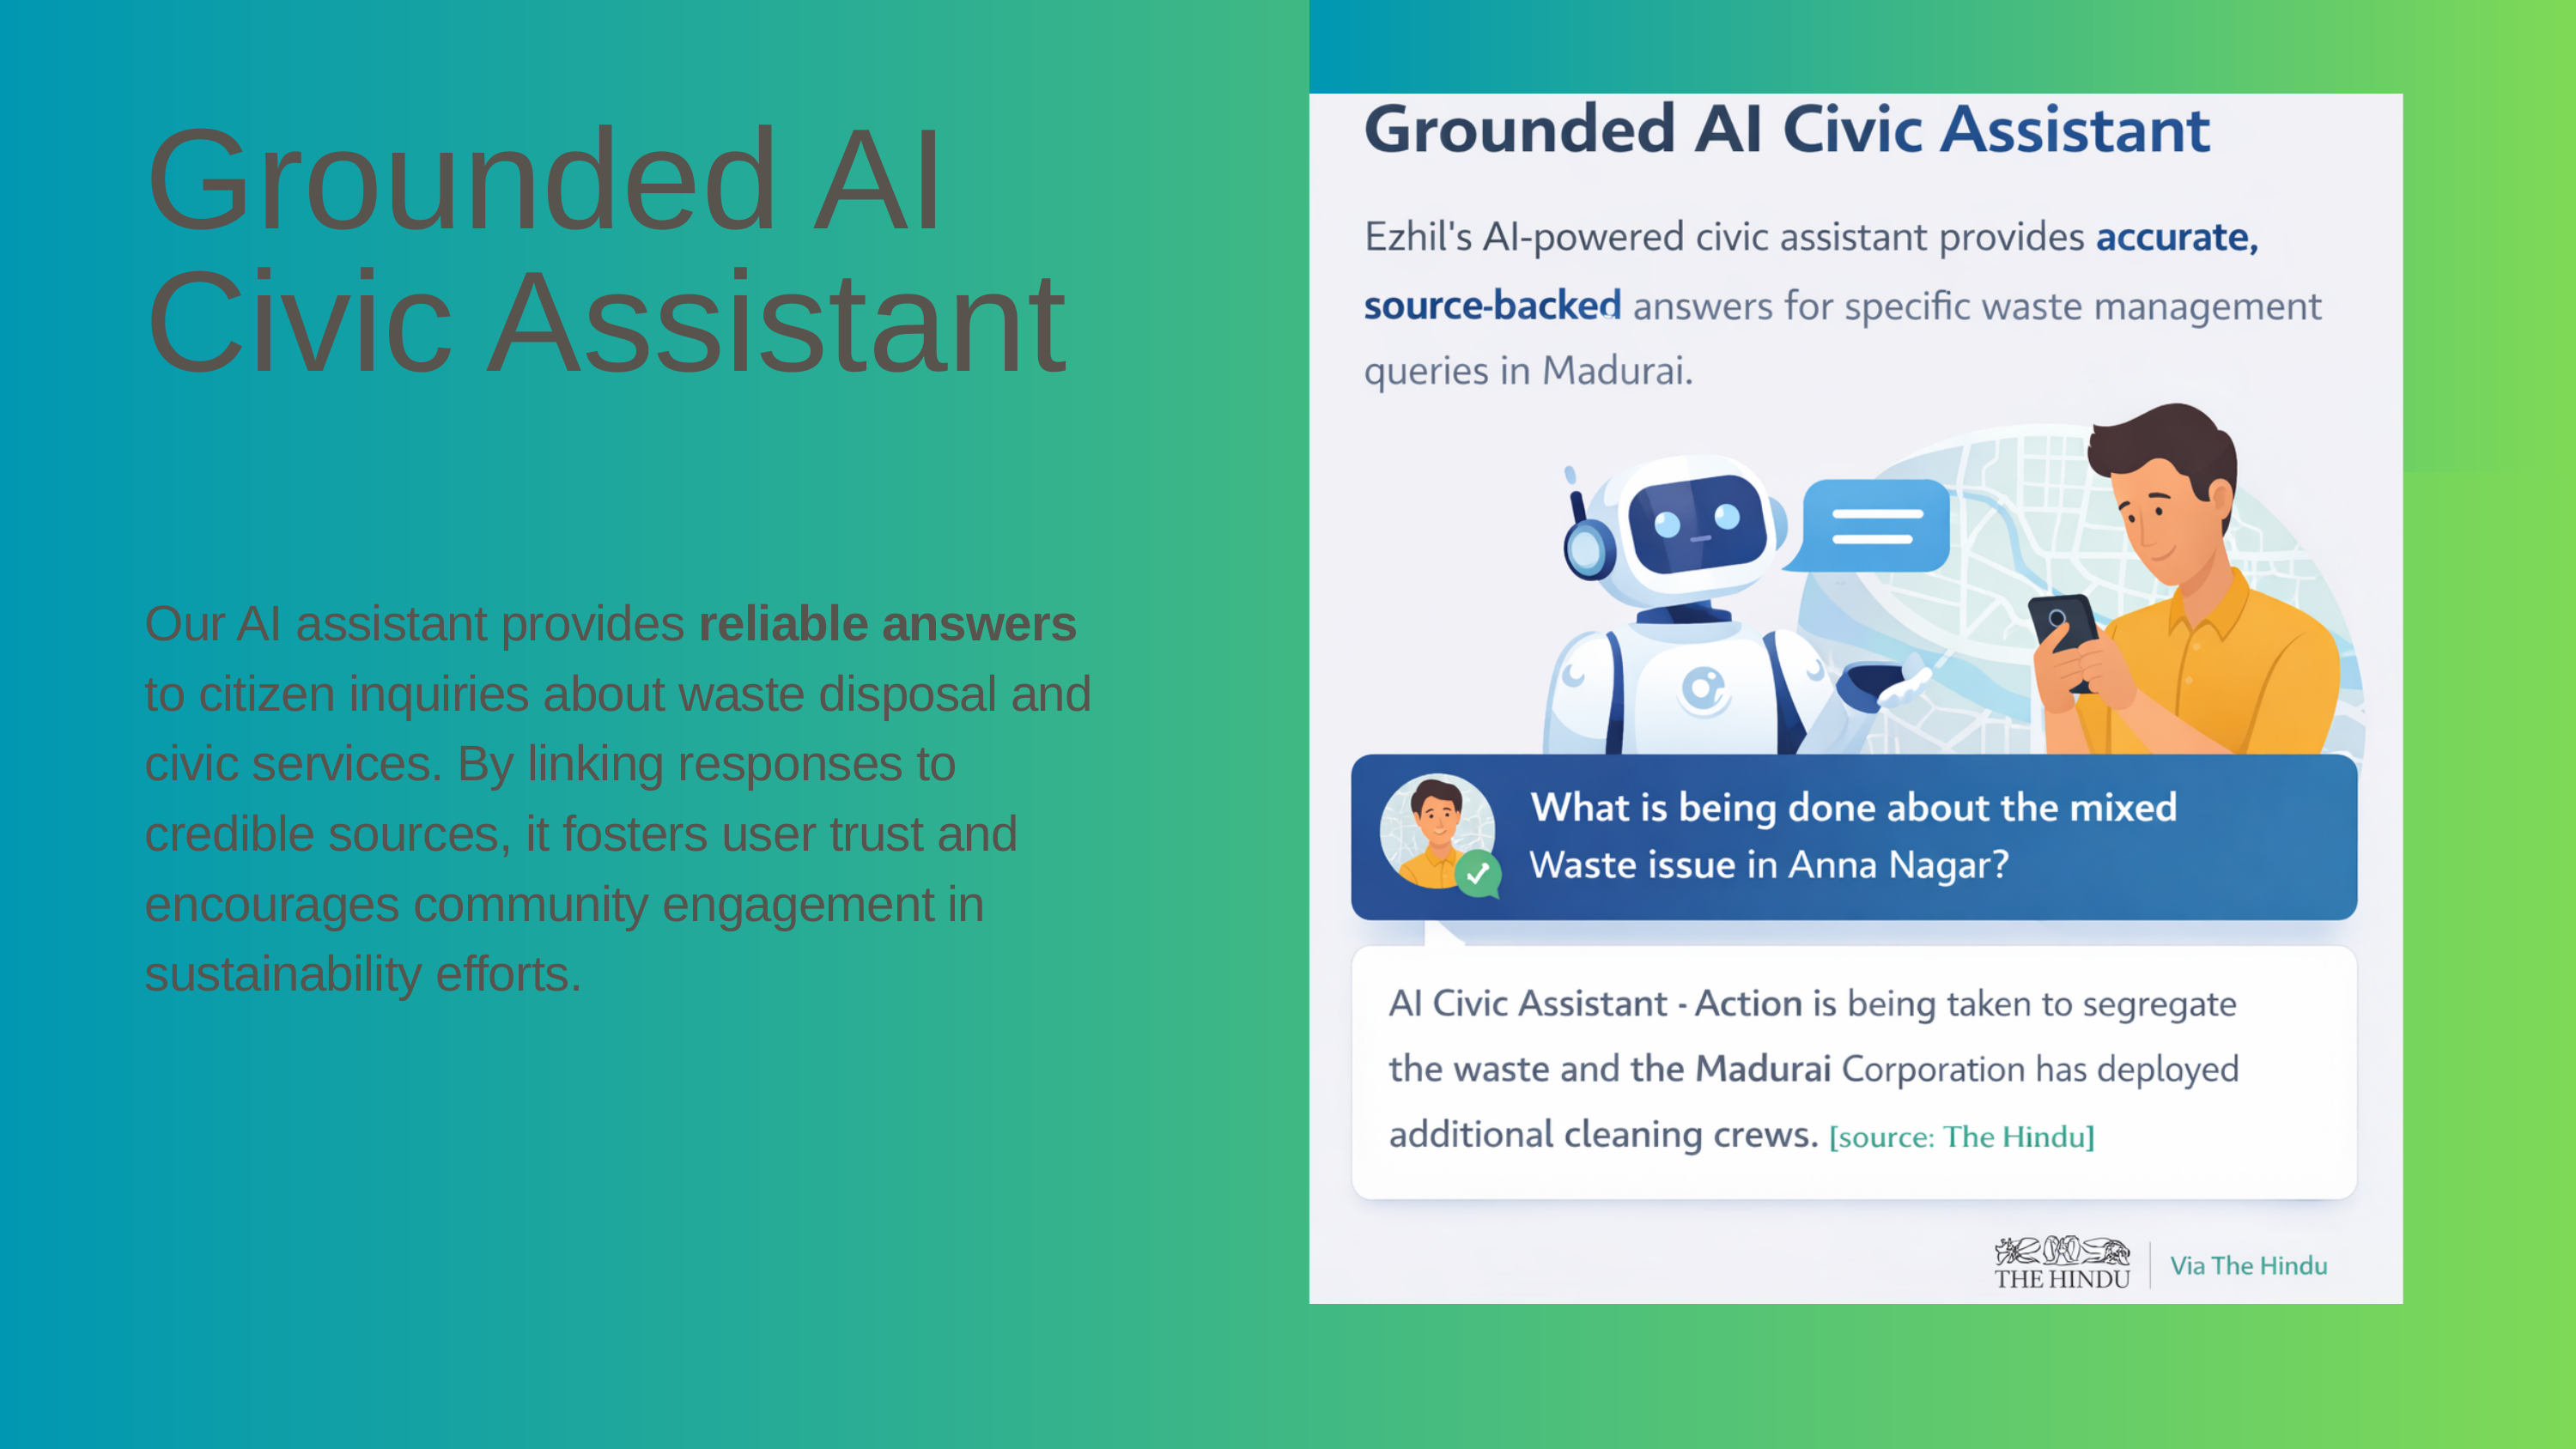

Grounded AI Civic Assistant
Our AI assistant provides reliable answers to citizen inquiries about waste disposal and civic services. By linking responses to credible sources, it fosters user trust and encourages community engagement in sustainability efforts.